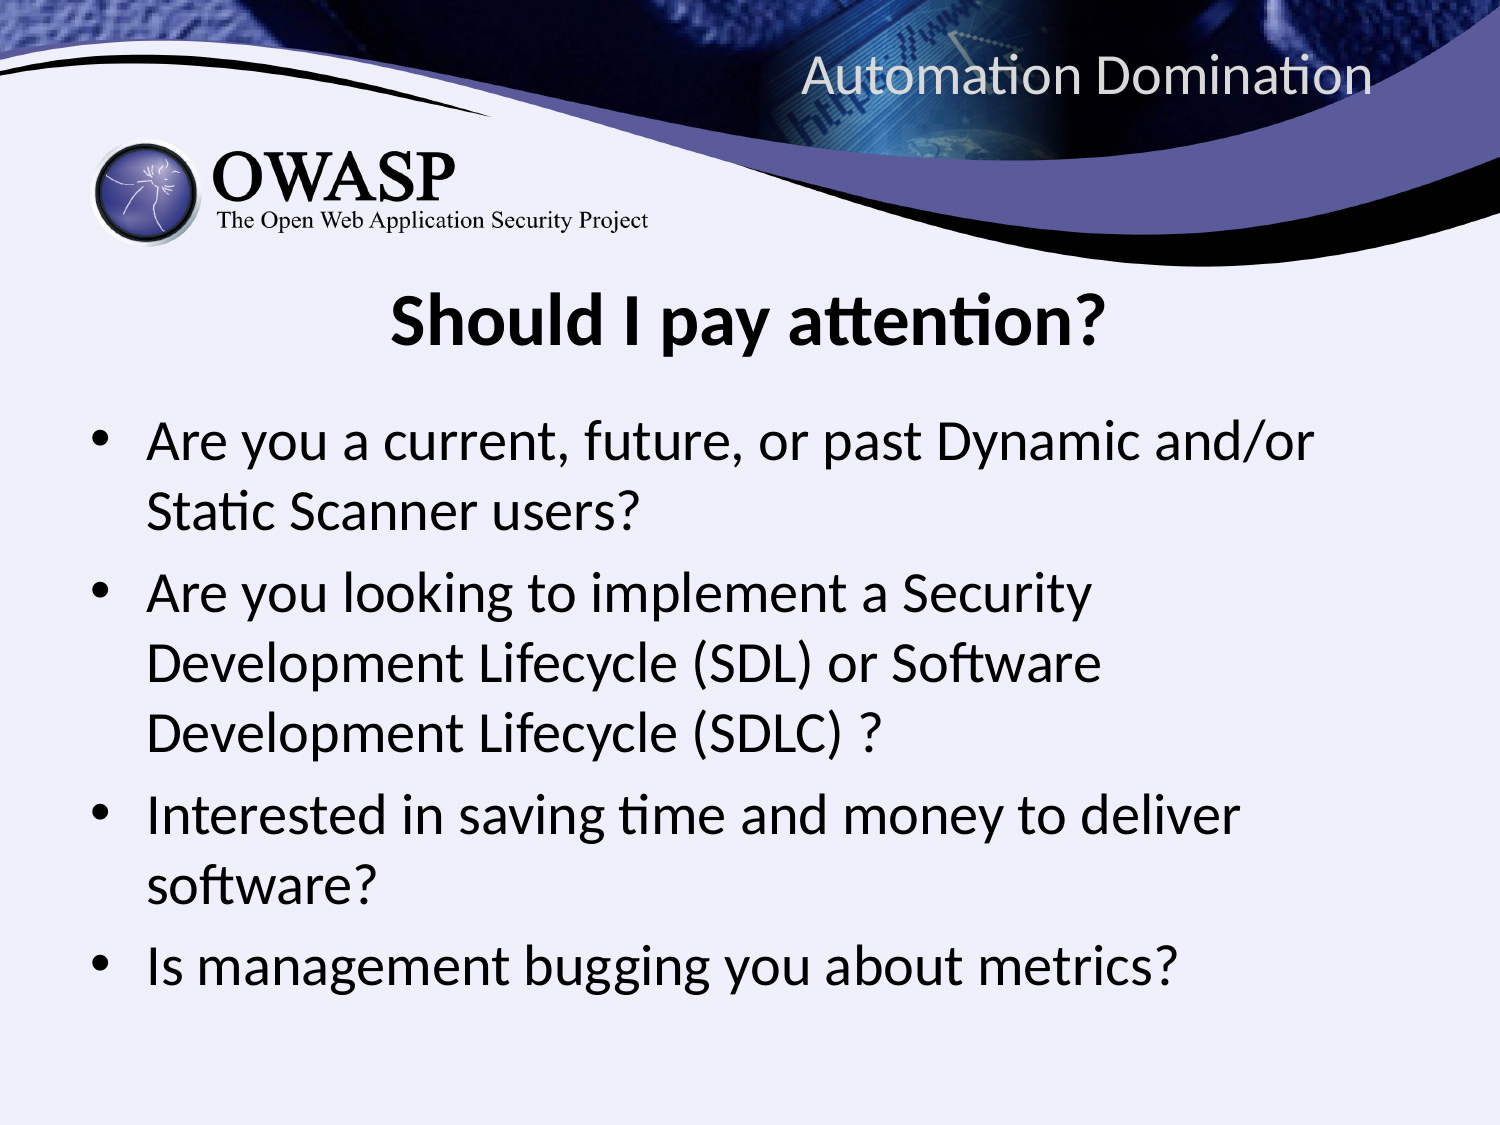

# Automation Domination
Should I pay attention?
Are you a current, future, or past Dynamic and/or Static Scanner users?
Are you looking to implement a Security Development Lifecycle (SDL) or Software Development Lifecycle (SDLC) ?
Interested in saving time and money to deliver software?
Is management bugging you about metrics?